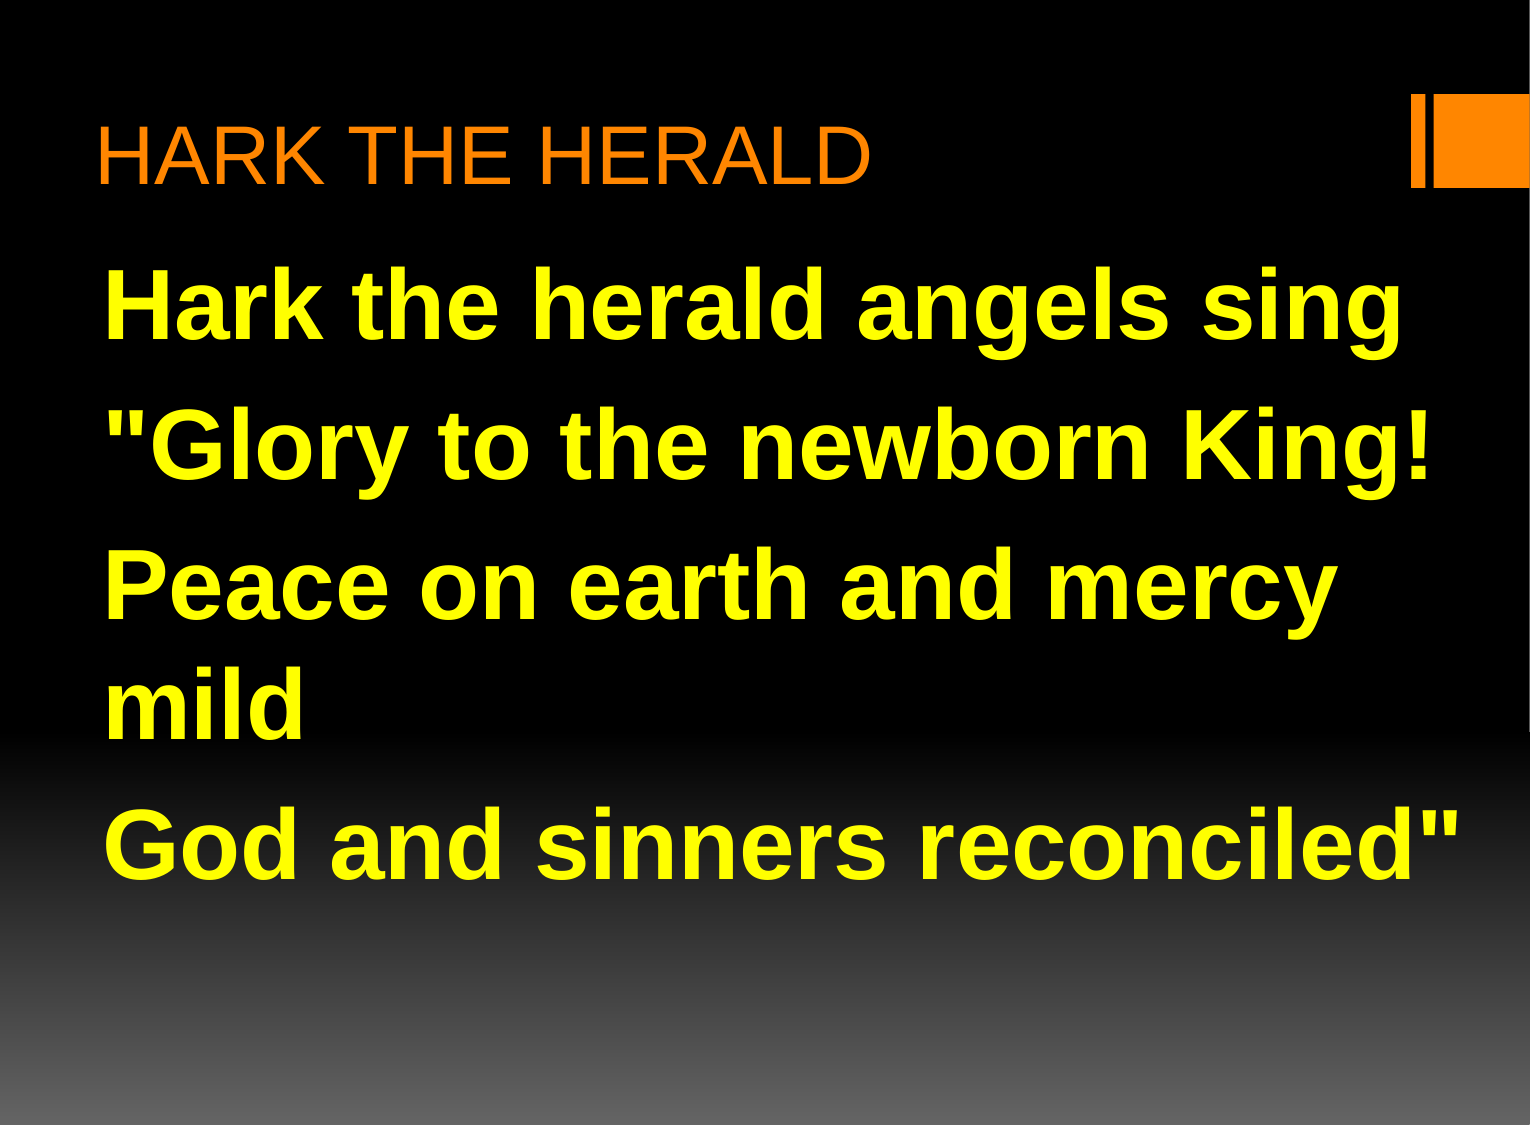

# HARK THE HERALD
Hark the herald angels sing
"Glory to the newborn King!
Peace on earth and mercy mild
God and sinners reconciled"